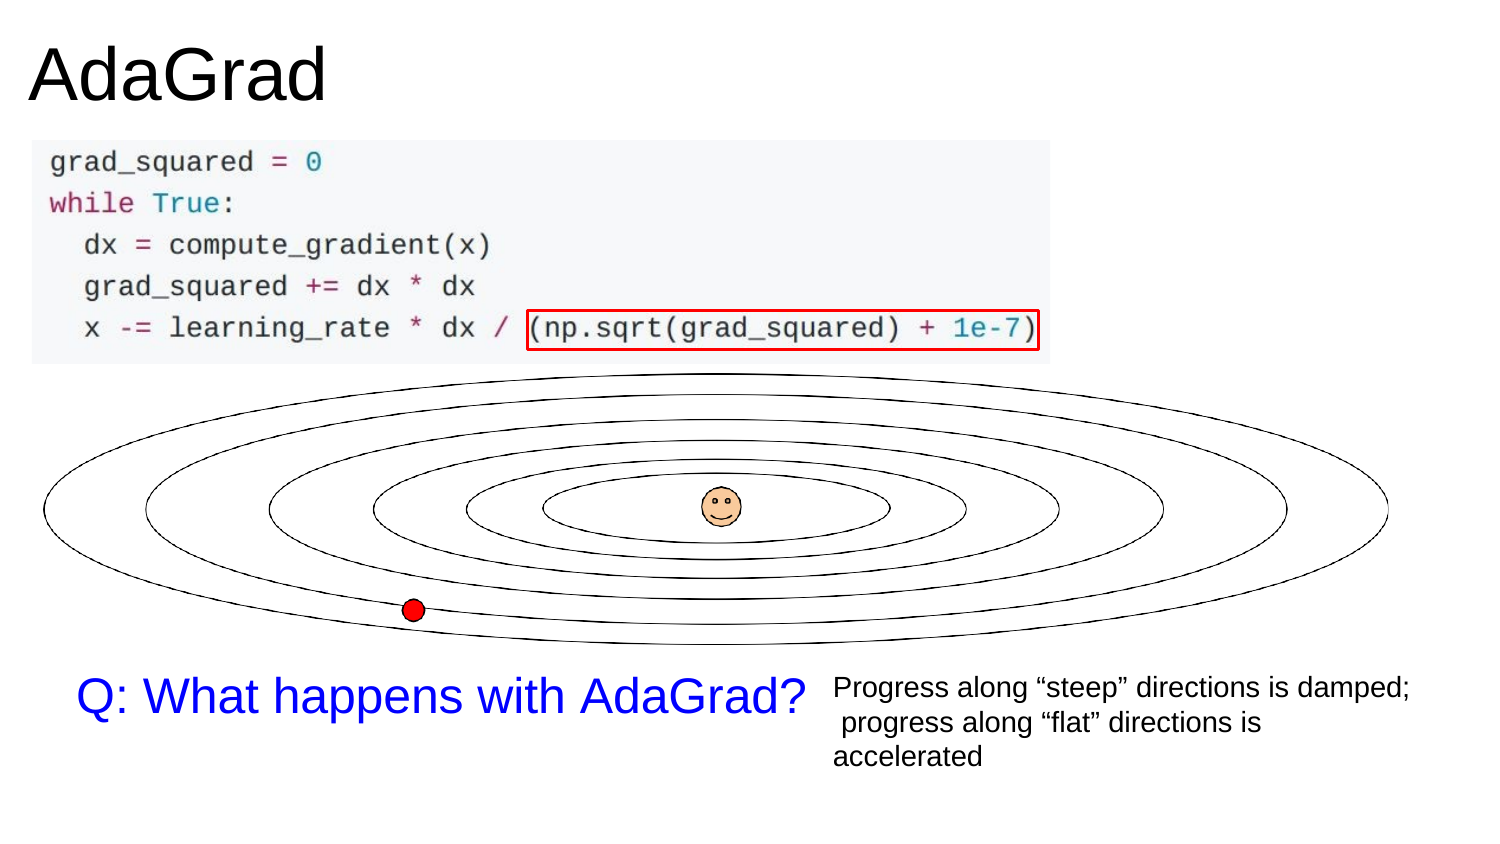

# AdaGrad

Q: What happens with AdaGrad?
Progress along “steep” directions is damped;  progress along “flat” directions is accelerated
Fei-Fei Li & Justin Johnson & Serena Yeung	Lecture 7 -	April 24, 2018